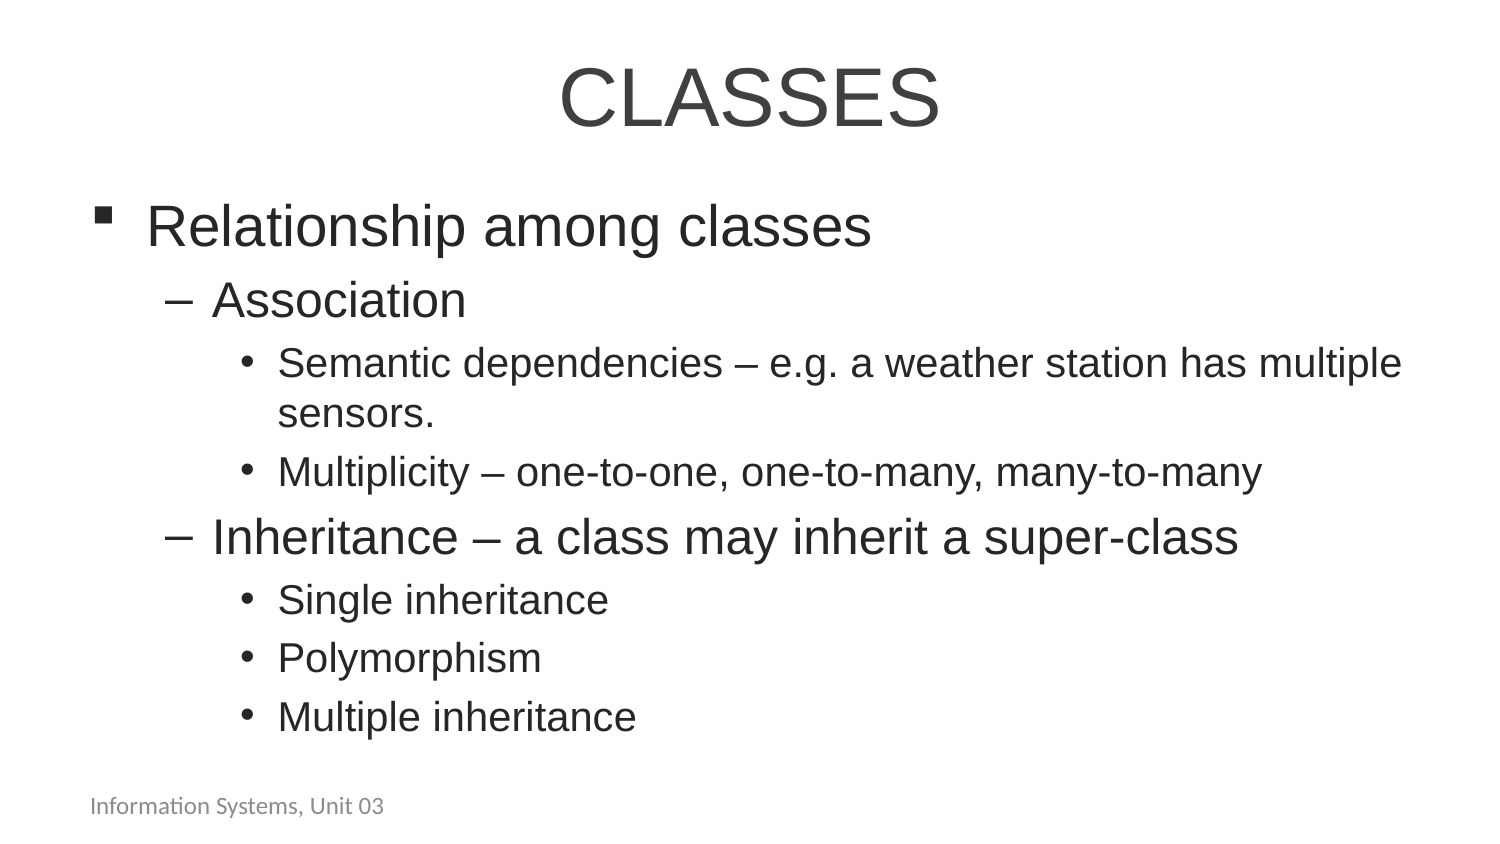

# Classes
Relationship among classes
Association
Semantic dependencies – e.g. a weather station has multiple sensors.
Multiplicity – one-to-one, one-to-many, many-to-many
Inheritance – a class may inherit a super-class
Single inheritance
Polymorphism
Multiple inheritance
Information Systems, Unit 03
19